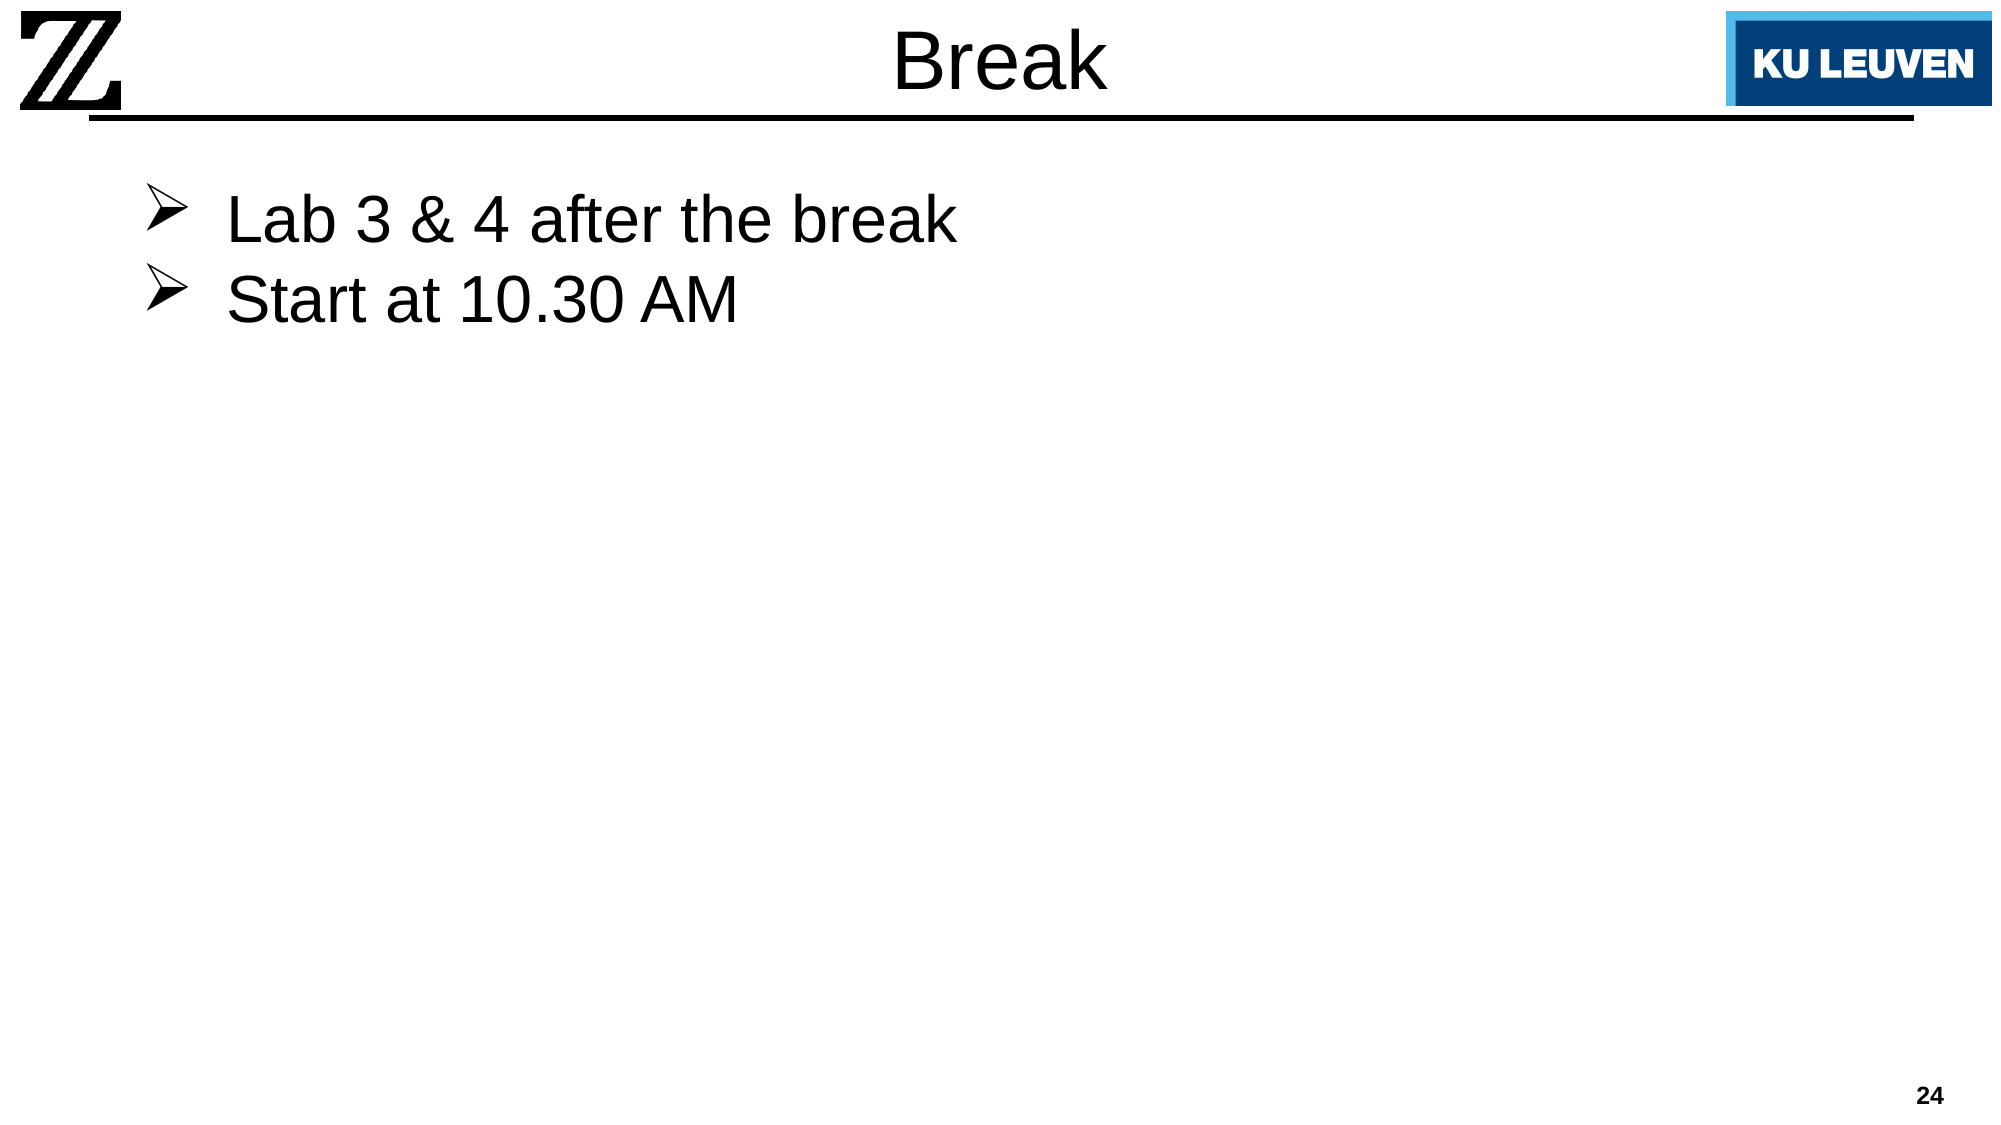

# Break
Lab 3 & 4 after the break
Start at 10.30 AM